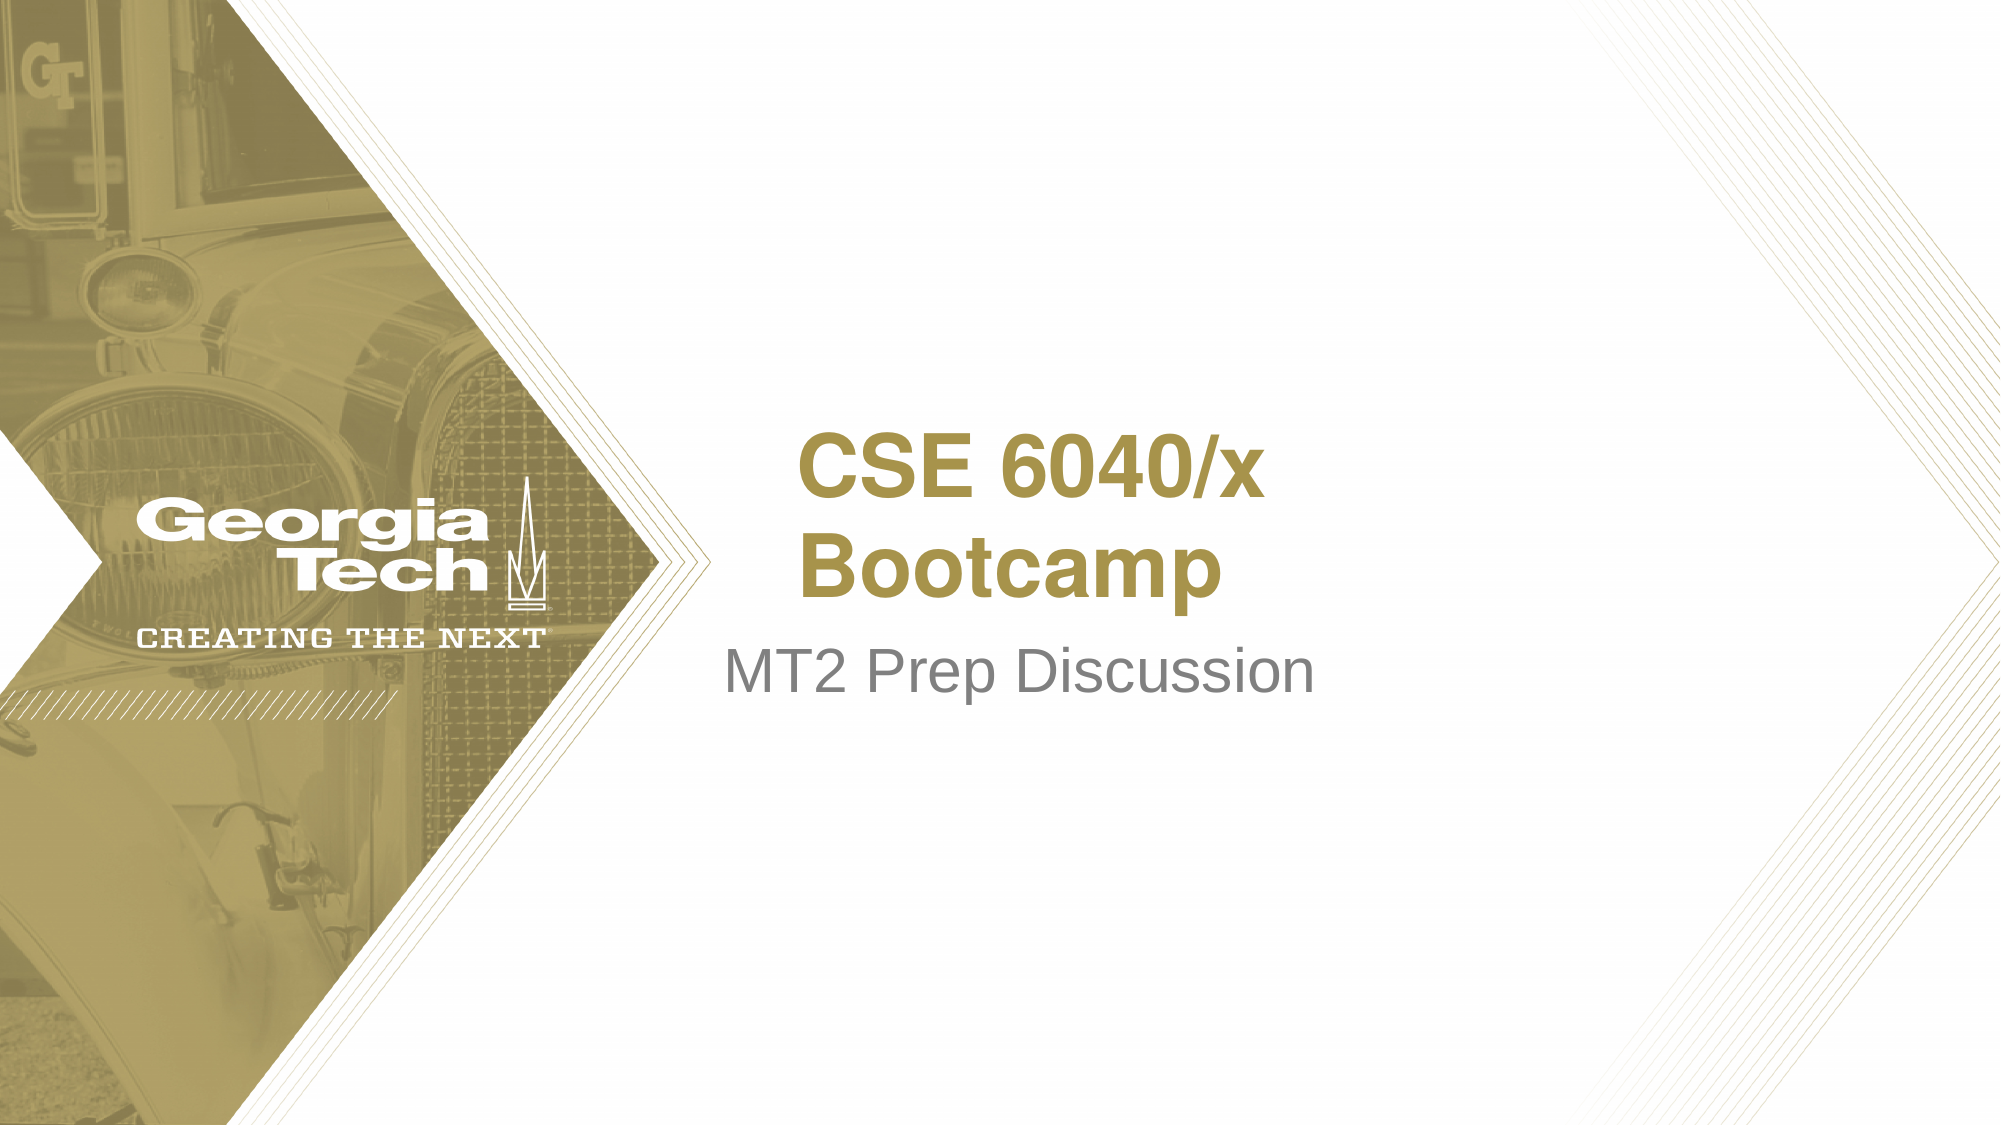

# CSE 6040/x Bootcamp
MT2 Prep Discussion